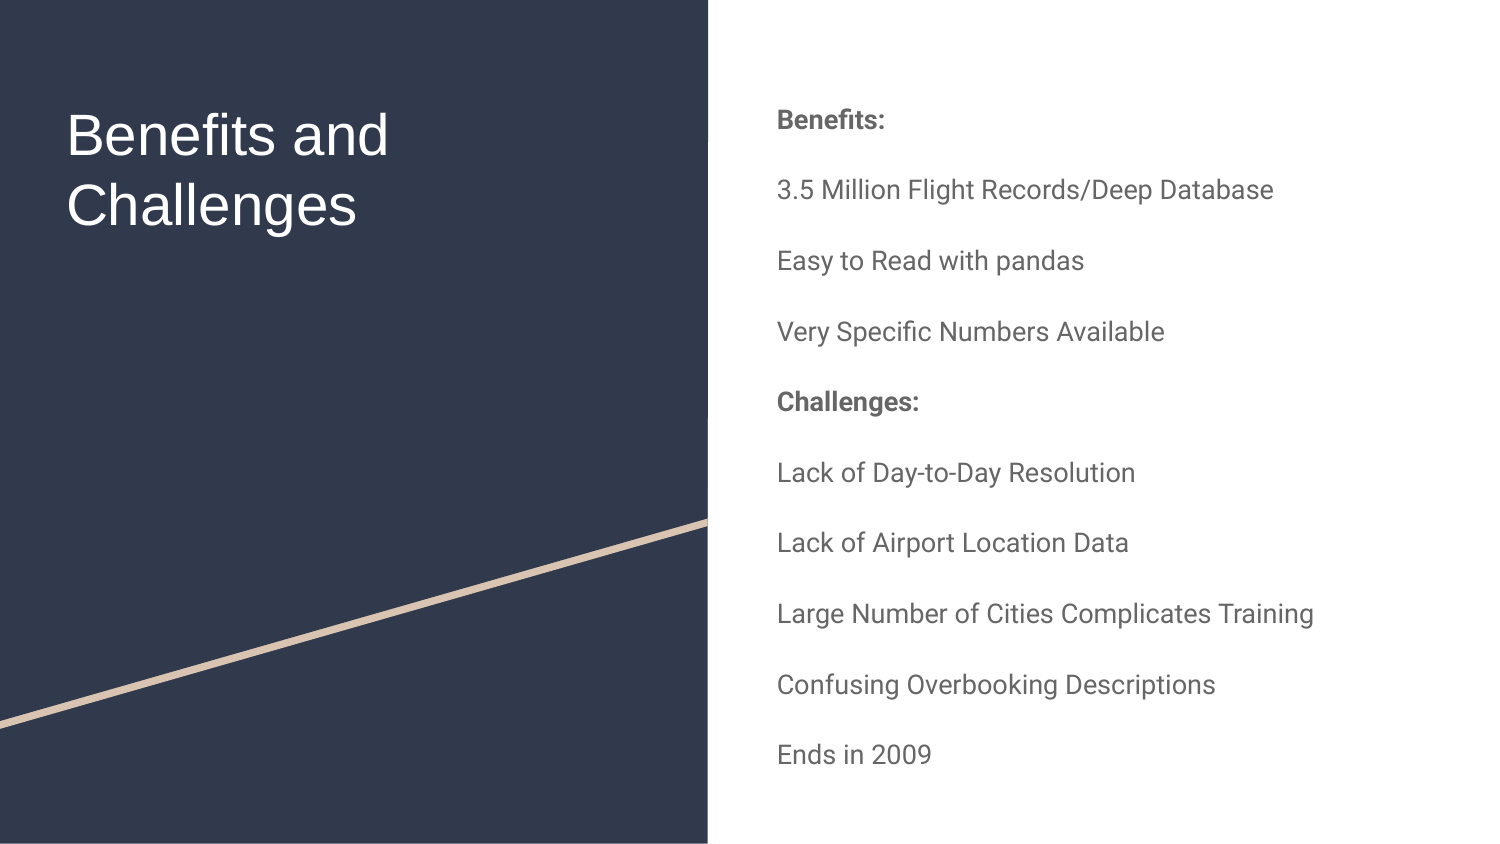

# Benefits and
Challenges
Benefits:
3.5 Million Flight Records/Deep Database
Easy to Read with pandas
Very Specific Numbers Available
Challenges:
Lack of Day-to-Day Resolution
Lack of Airport Location Data
Large Number of Cities Complicates Training
Confusing Overbooking Descriptions
Ends in 2009